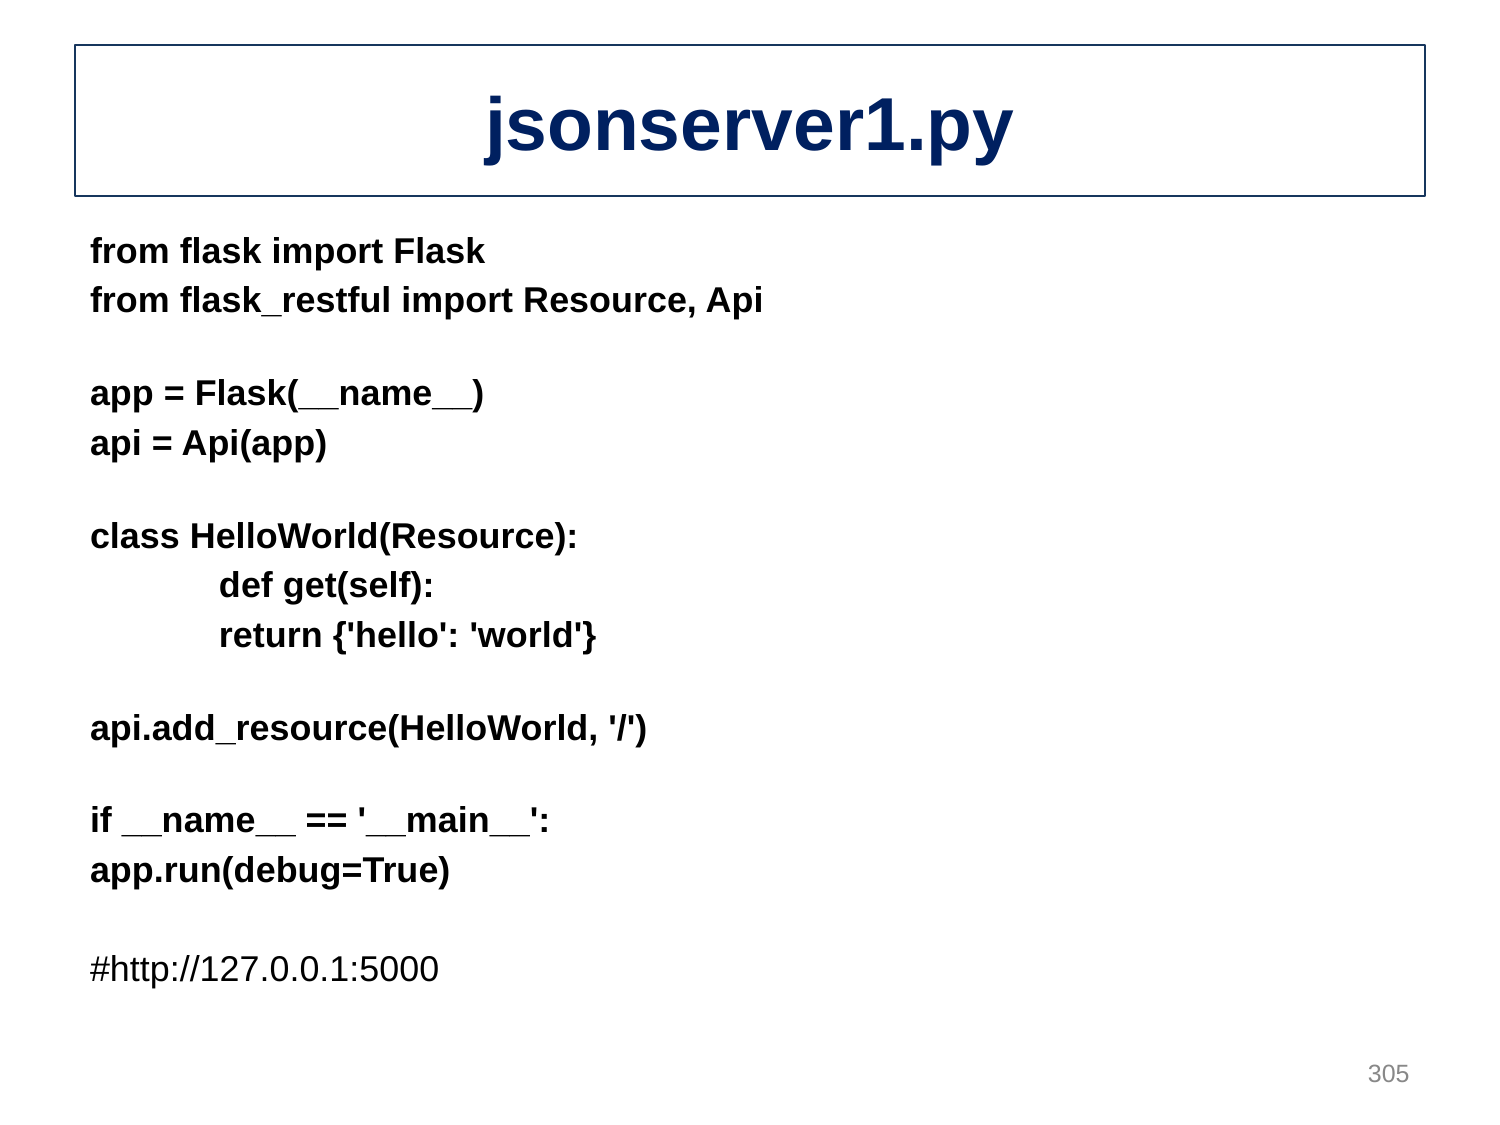

# jsonserver1.py
from flask import Flask
from flask_restful import Resource, Api
app = Flask(__name__)
api = Api(app)
class HelloWorld(Resource):
	def get(self):
		return {'hello': 'world'}
api.add_resource(HelloWorld, '/')
if __name__ == '__main__':
app.run(debug=True)

#http://127.0.0.1:5000
305